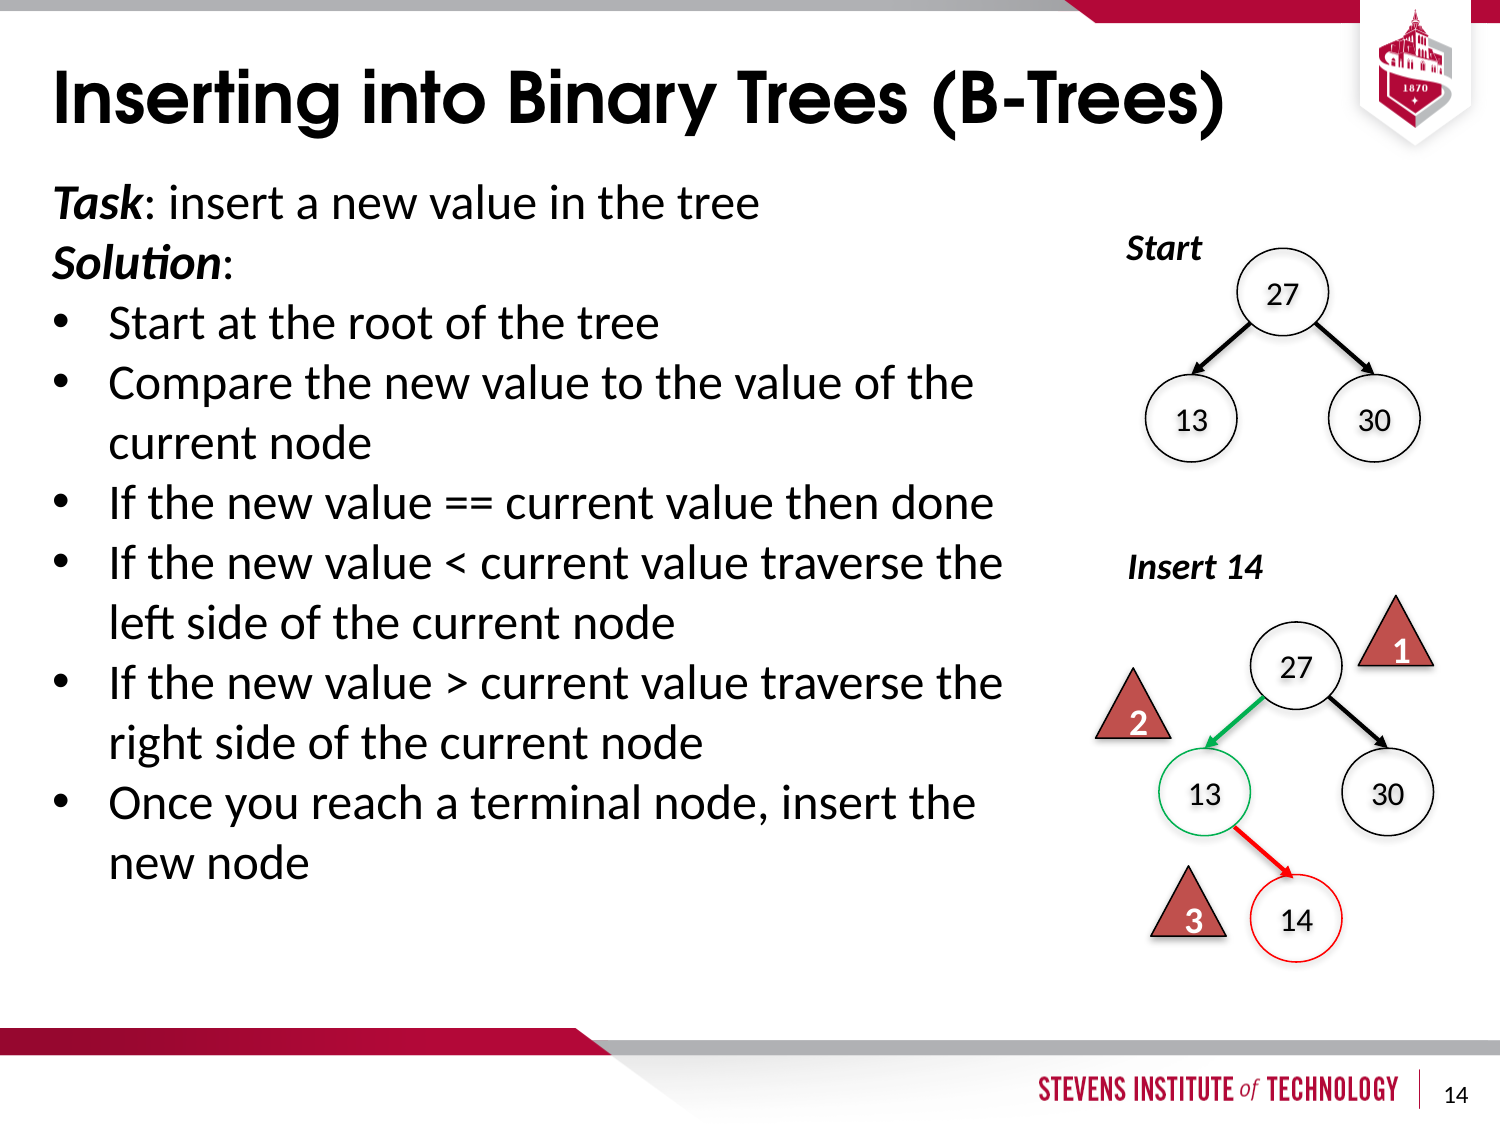

# Inserting into Binary Trees (B-Trees)
Task: insert a new value in the tree
Solution:
Start at the root of the tree
Compare the new value to the value of the current node
If the new value == current value then done
If the new value < current value traverse the left side of the current node
If the new value > current value traverse the right side of the current node
Once you reach a terminal node, insert the new node

Start
27
13
30
Insert 14
1
27
2
30
13
3
14
14